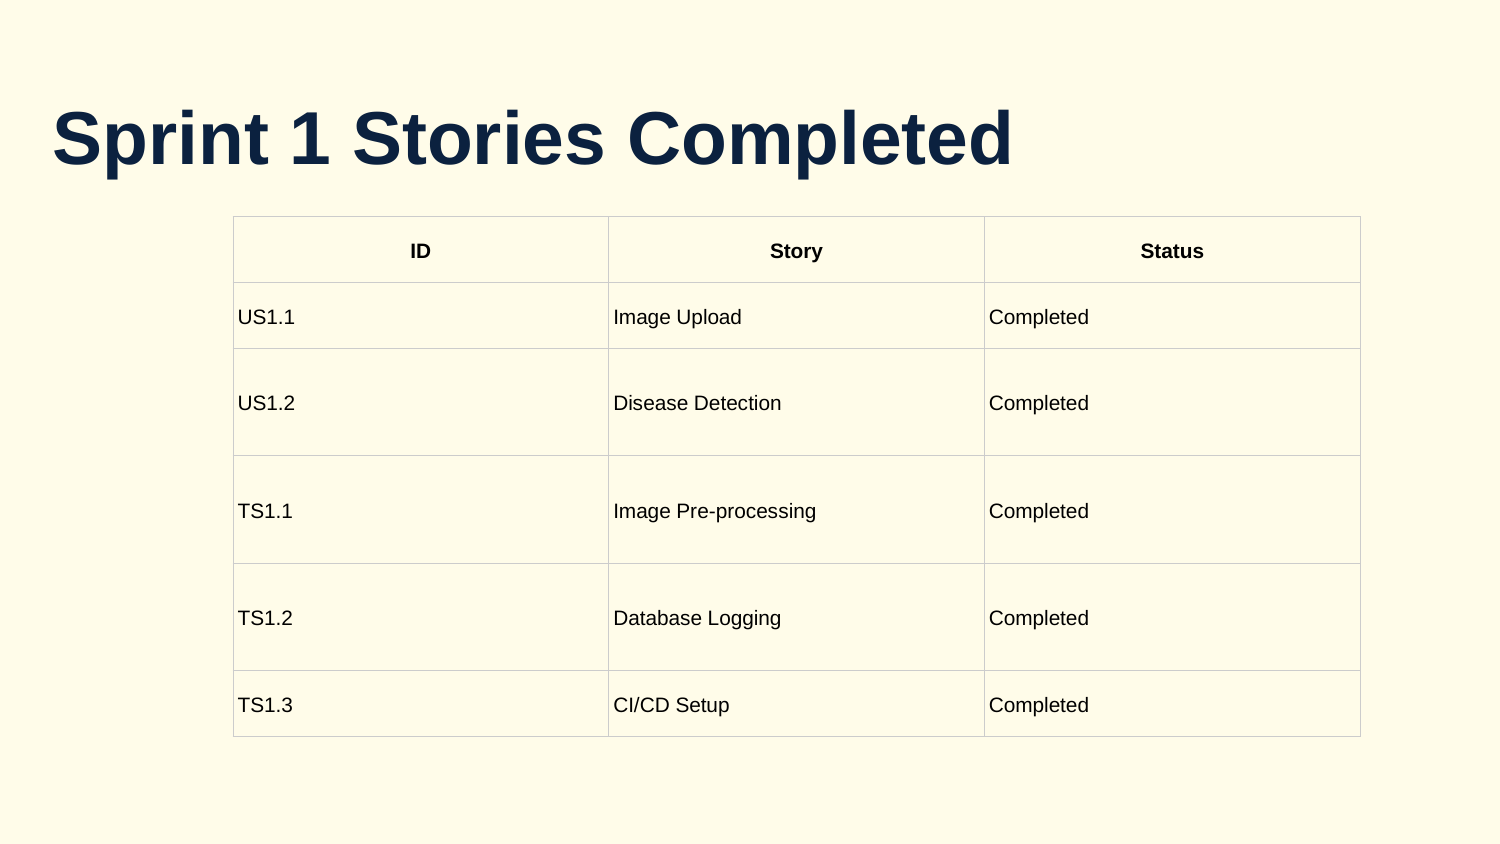

Sprint 1 Stories Completed
| ID | Story | Status |
| --- | --- | --- |
| US1.1 | Image Upload | Completed |
| US1.2 | Disease Detection | Completed |
| TS1.1 | Image Pre-processing | Completed |
| TS1.2 | Database Logging | Completed |
| TS1.3 | CI/CD Setup | Completed |